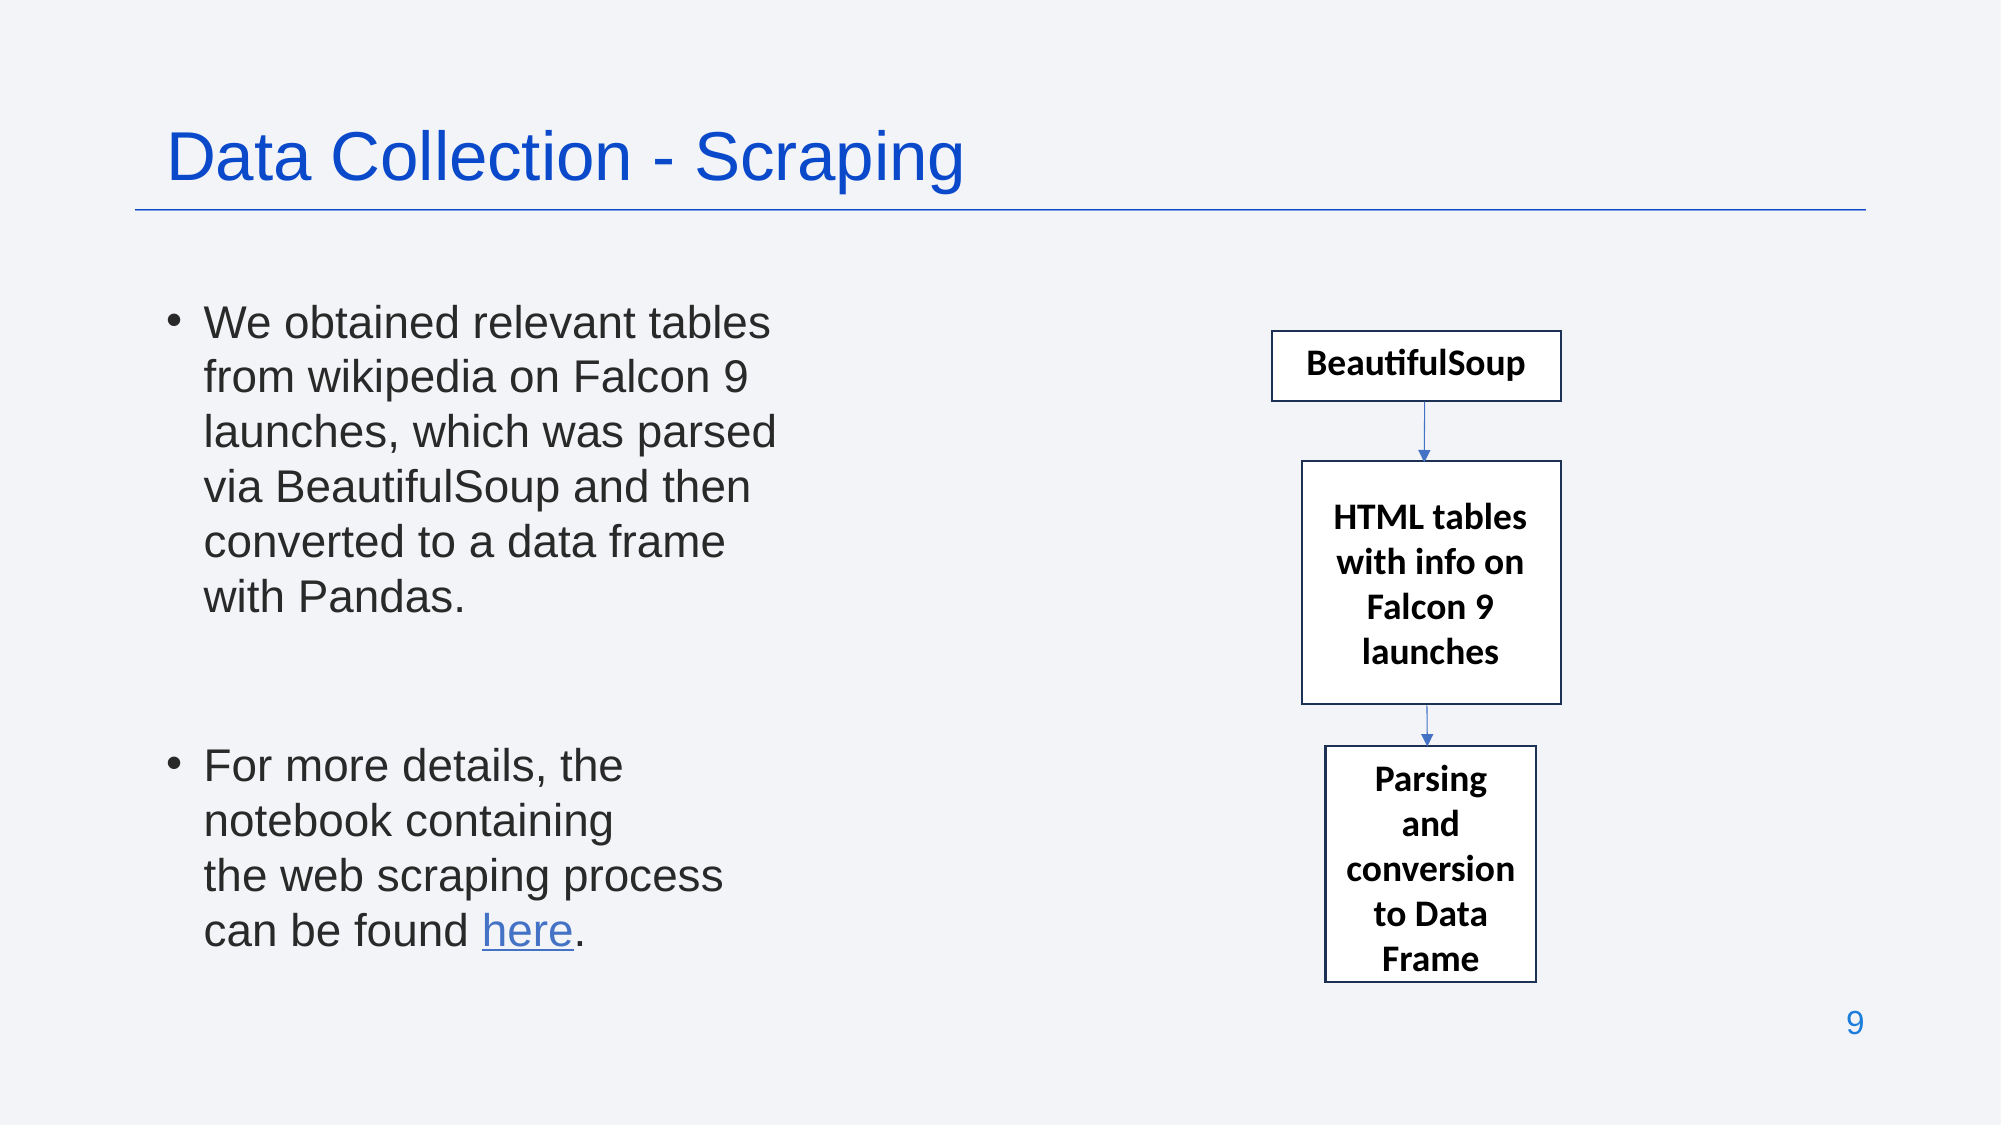

Data Collection - Scraping
We obtained relevant tables from wikipedia on Falcon 9 launches, which was parsed via BeautifulSoup and then converted to a data frame with Pandas.

For more details, the notebook containing the web scraping process can be found here.
BeautifulSoup

H
HTML tables with info on Falcon 9 launches

Parsing and conversion to Data Frame
9